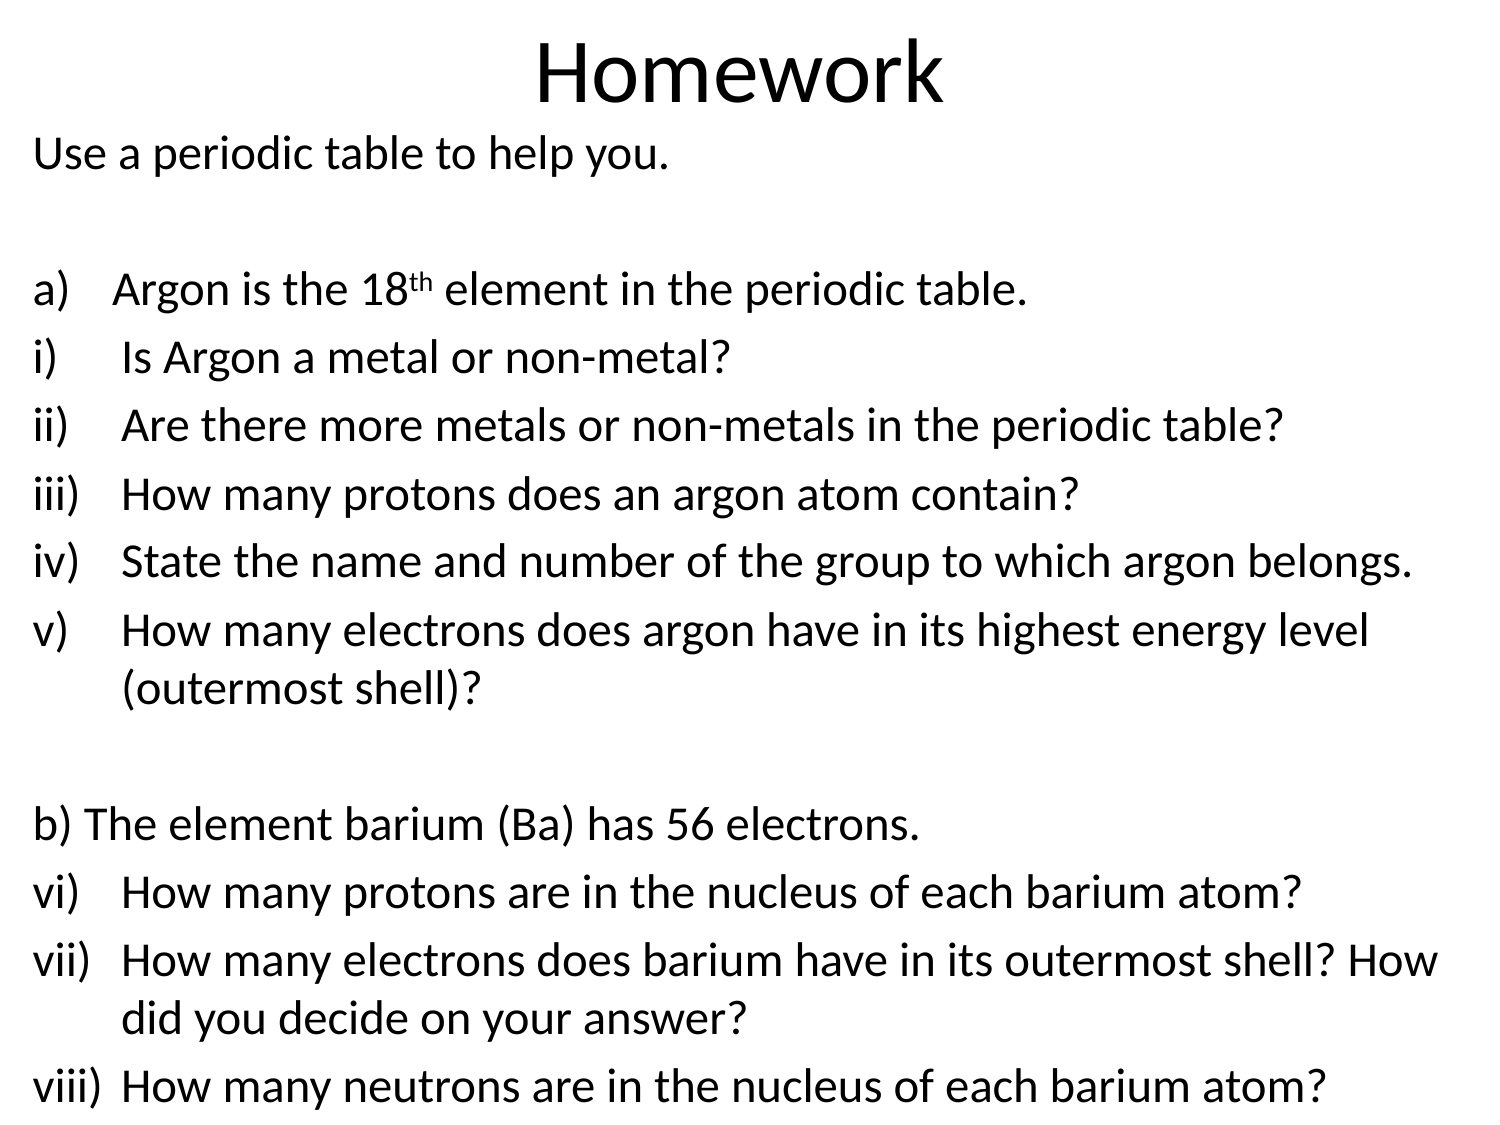

# Homework
Use a periodic table to help you.

Argon is the 18th element in the periodic table.
Is Argon a metal or non-metal?
Are there more metals or non-metals in the periodic table?
How many protons does an argon atom contain?
State the name and number of the group to which argon belongs.
How many electrons does argon have in its highest energy level (outermost shell)?

b) The element barium (Ba) has 56 electrons.
How many protons are in the nucleus of each barium atom?
How many electrons does barium have in its outermost shell? How did you decide on your answer?
How many neutrons are in the nucleus of each barium atom?